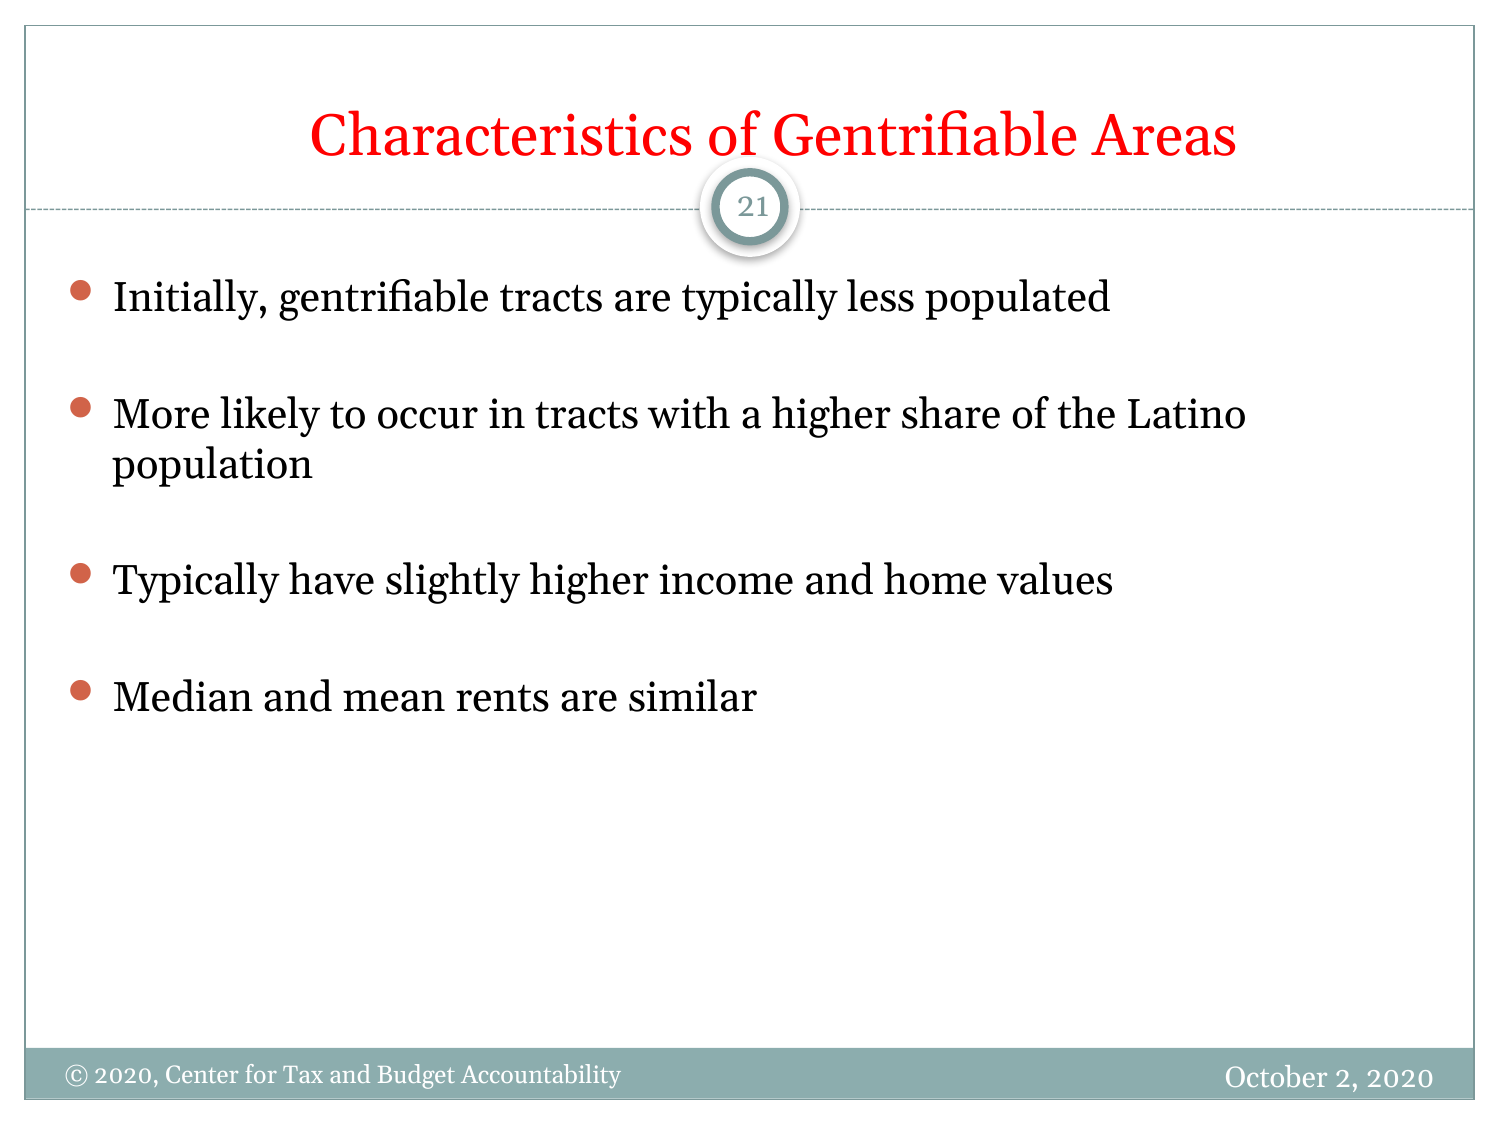

Characteristics of Gentrifiable Areas
21
Initially, gentrifiable tracts are typically less populated

More likely to occur in tracts with a higher share of the Latino population

Typically have slightly higher income and home values

Median and mean rents are similar
October 2, 2020
© 2020, Center for Tax and Budget Accountability